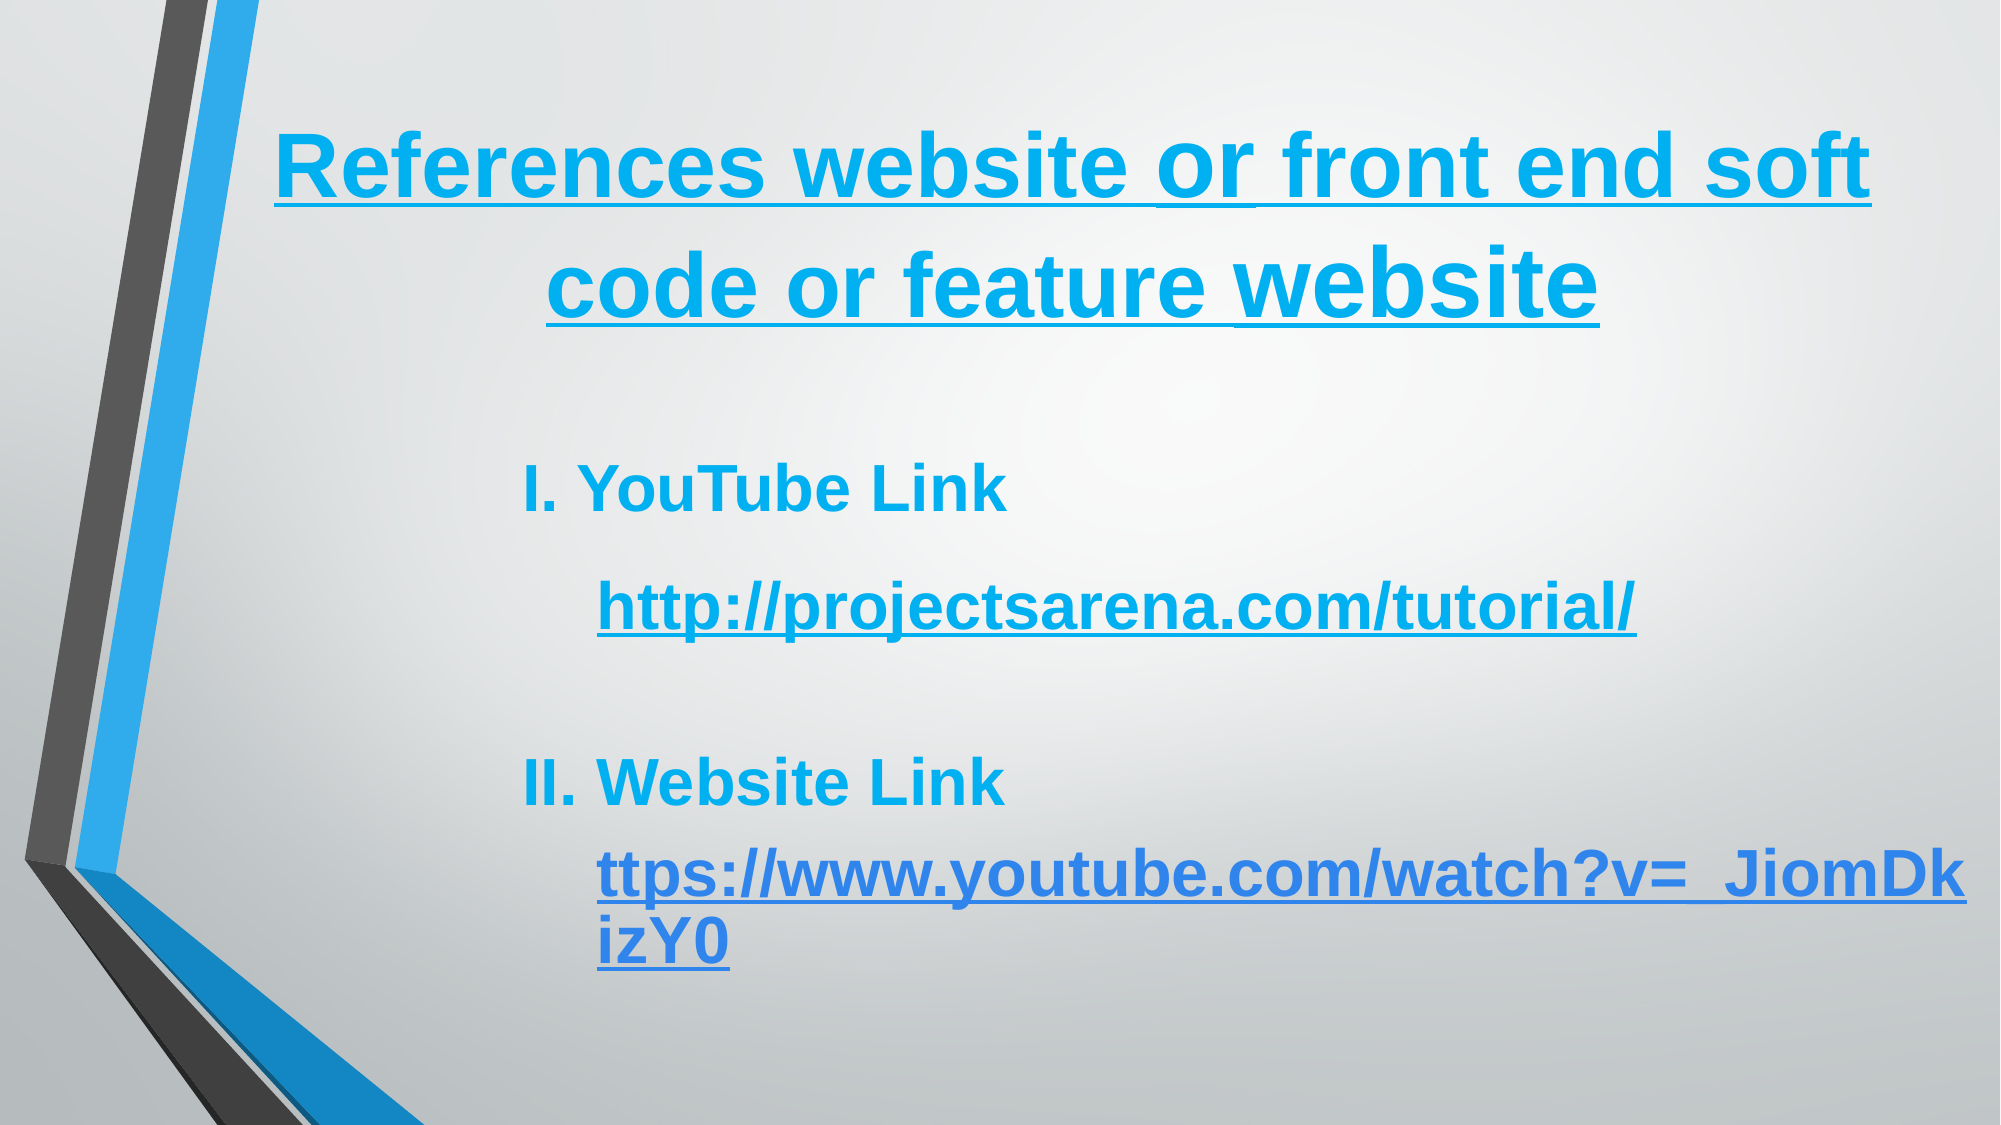

References website or front end soft code or feature website
I. YouTube Link
# http://projectsarena.com/tutorial/
II. Website Link
ttps://www.youtube.com/watch?v=_JiomDkizY0